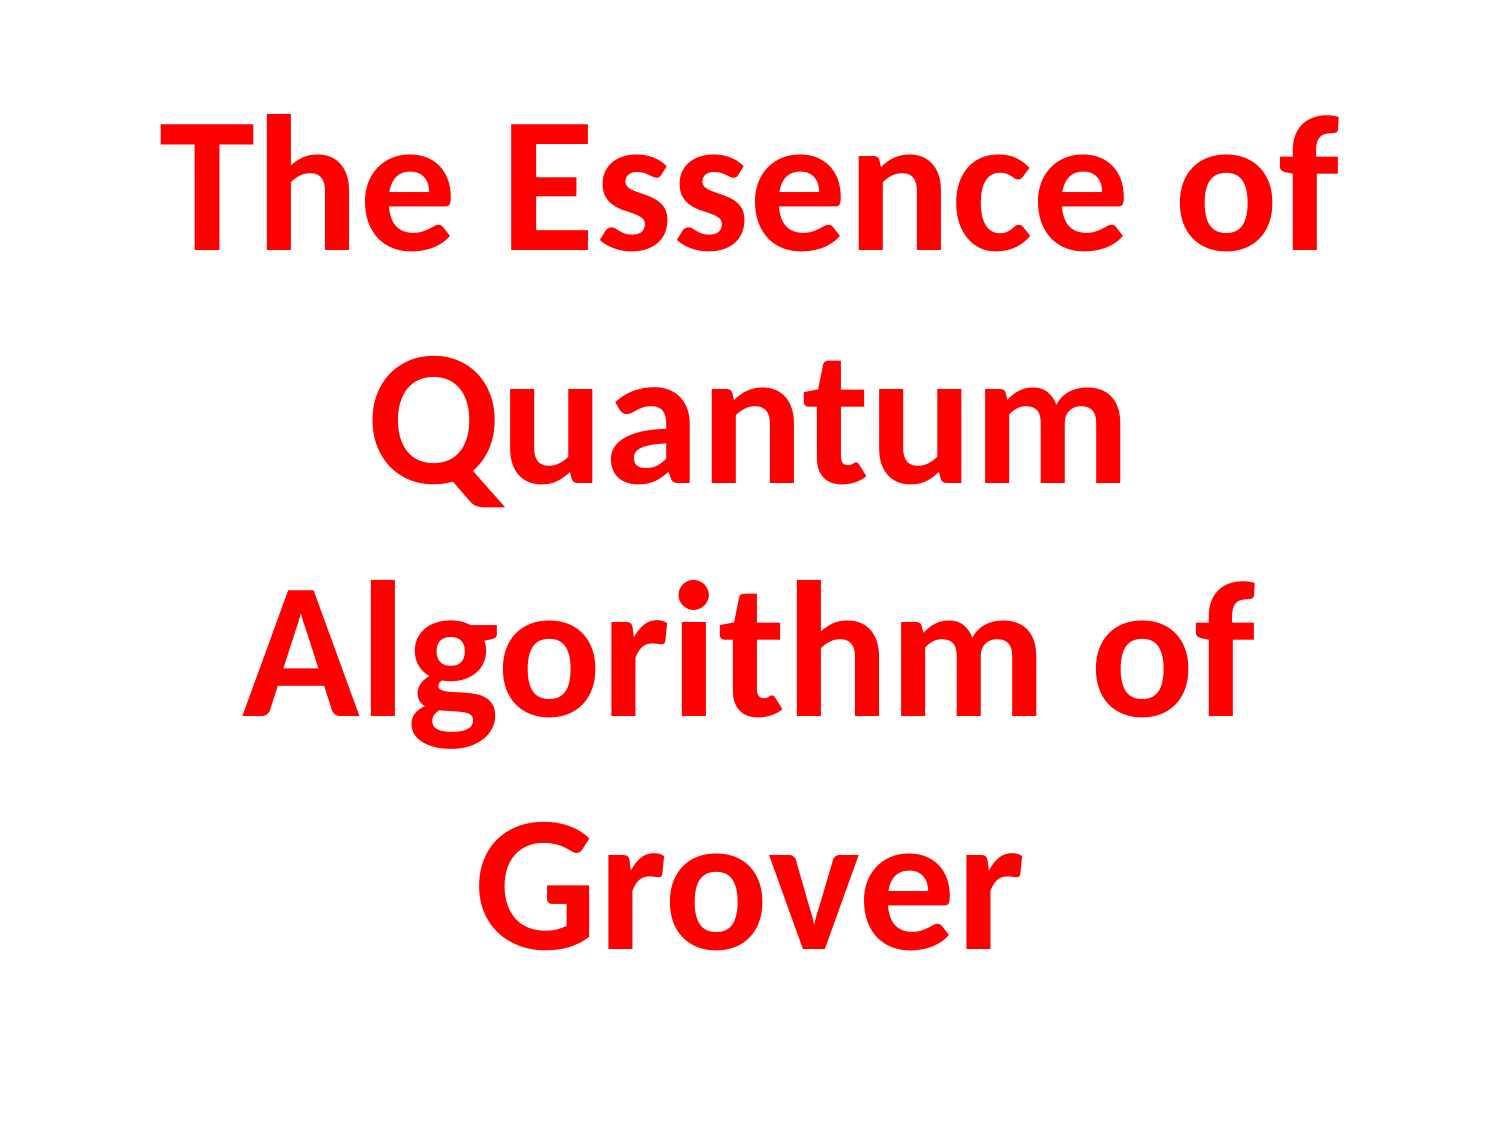

# The Essence of Quantum Algorithm of Grover